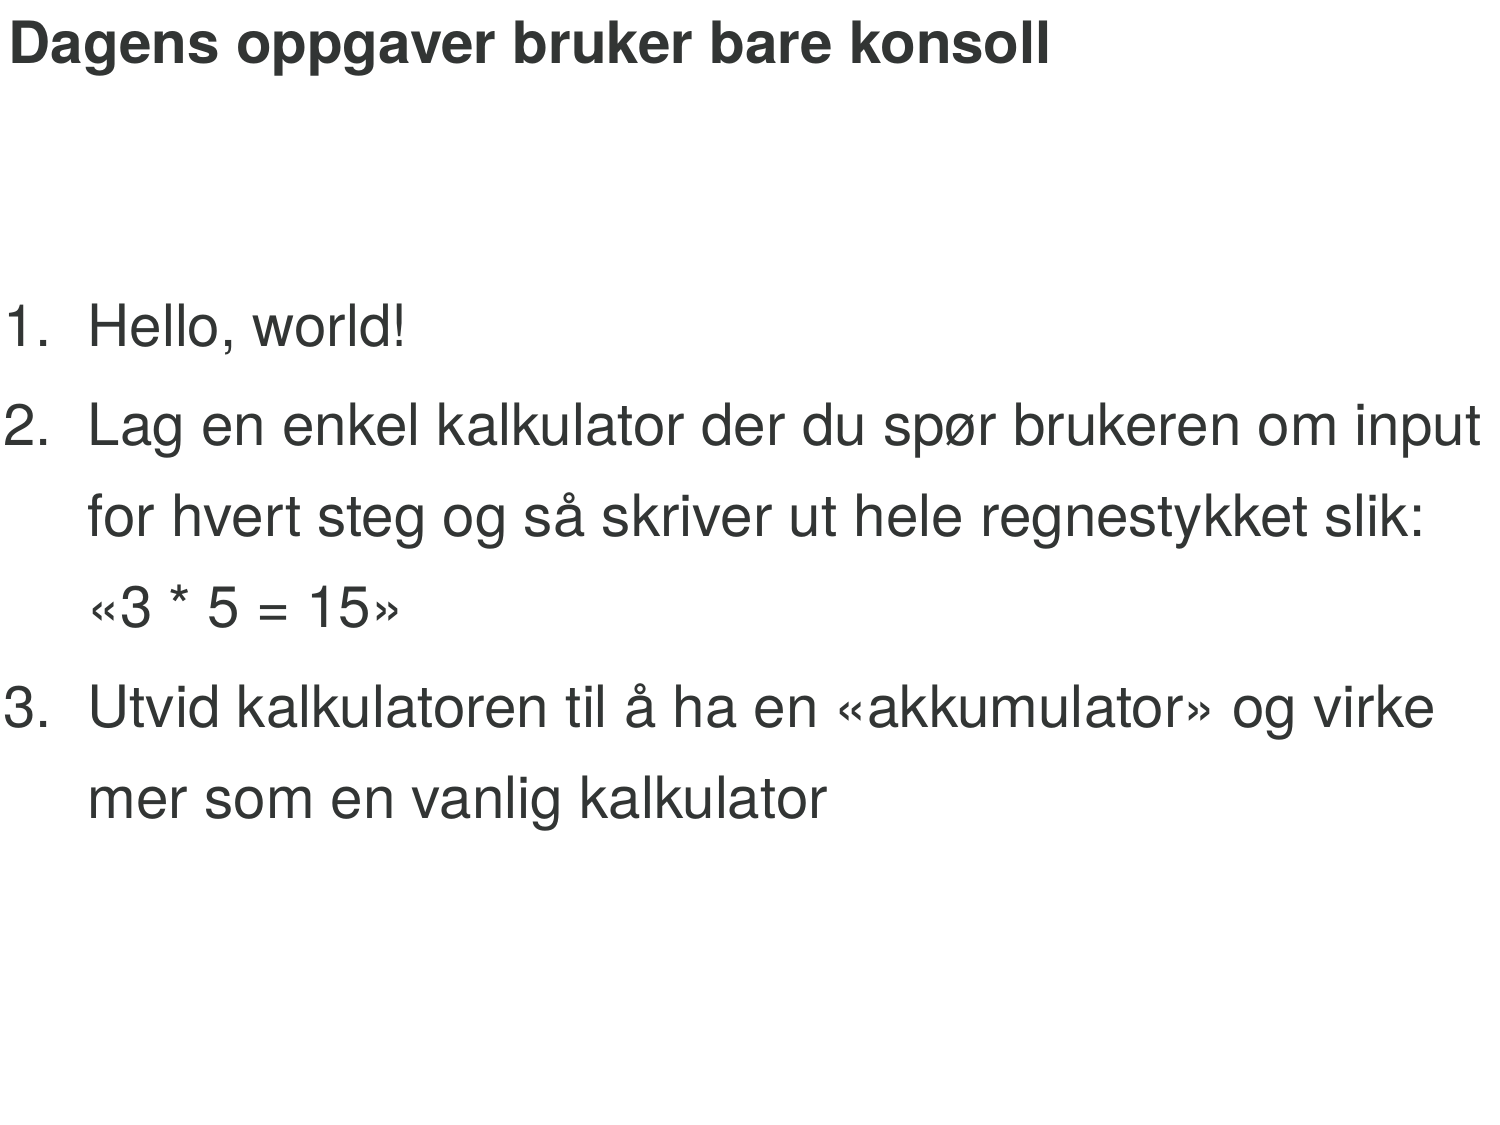

# Dagens oppgaver bruker bare konsoll
Hello, world!
Lag en enkel kalkulator der du spør brukeren om input for hvert steg og så skriver ut hele regnestykket slik: «3 * 5 = 15»
Utvid kalkulatoren til å ha en «akkumulator» og virke mer som en vanlig kalkulator